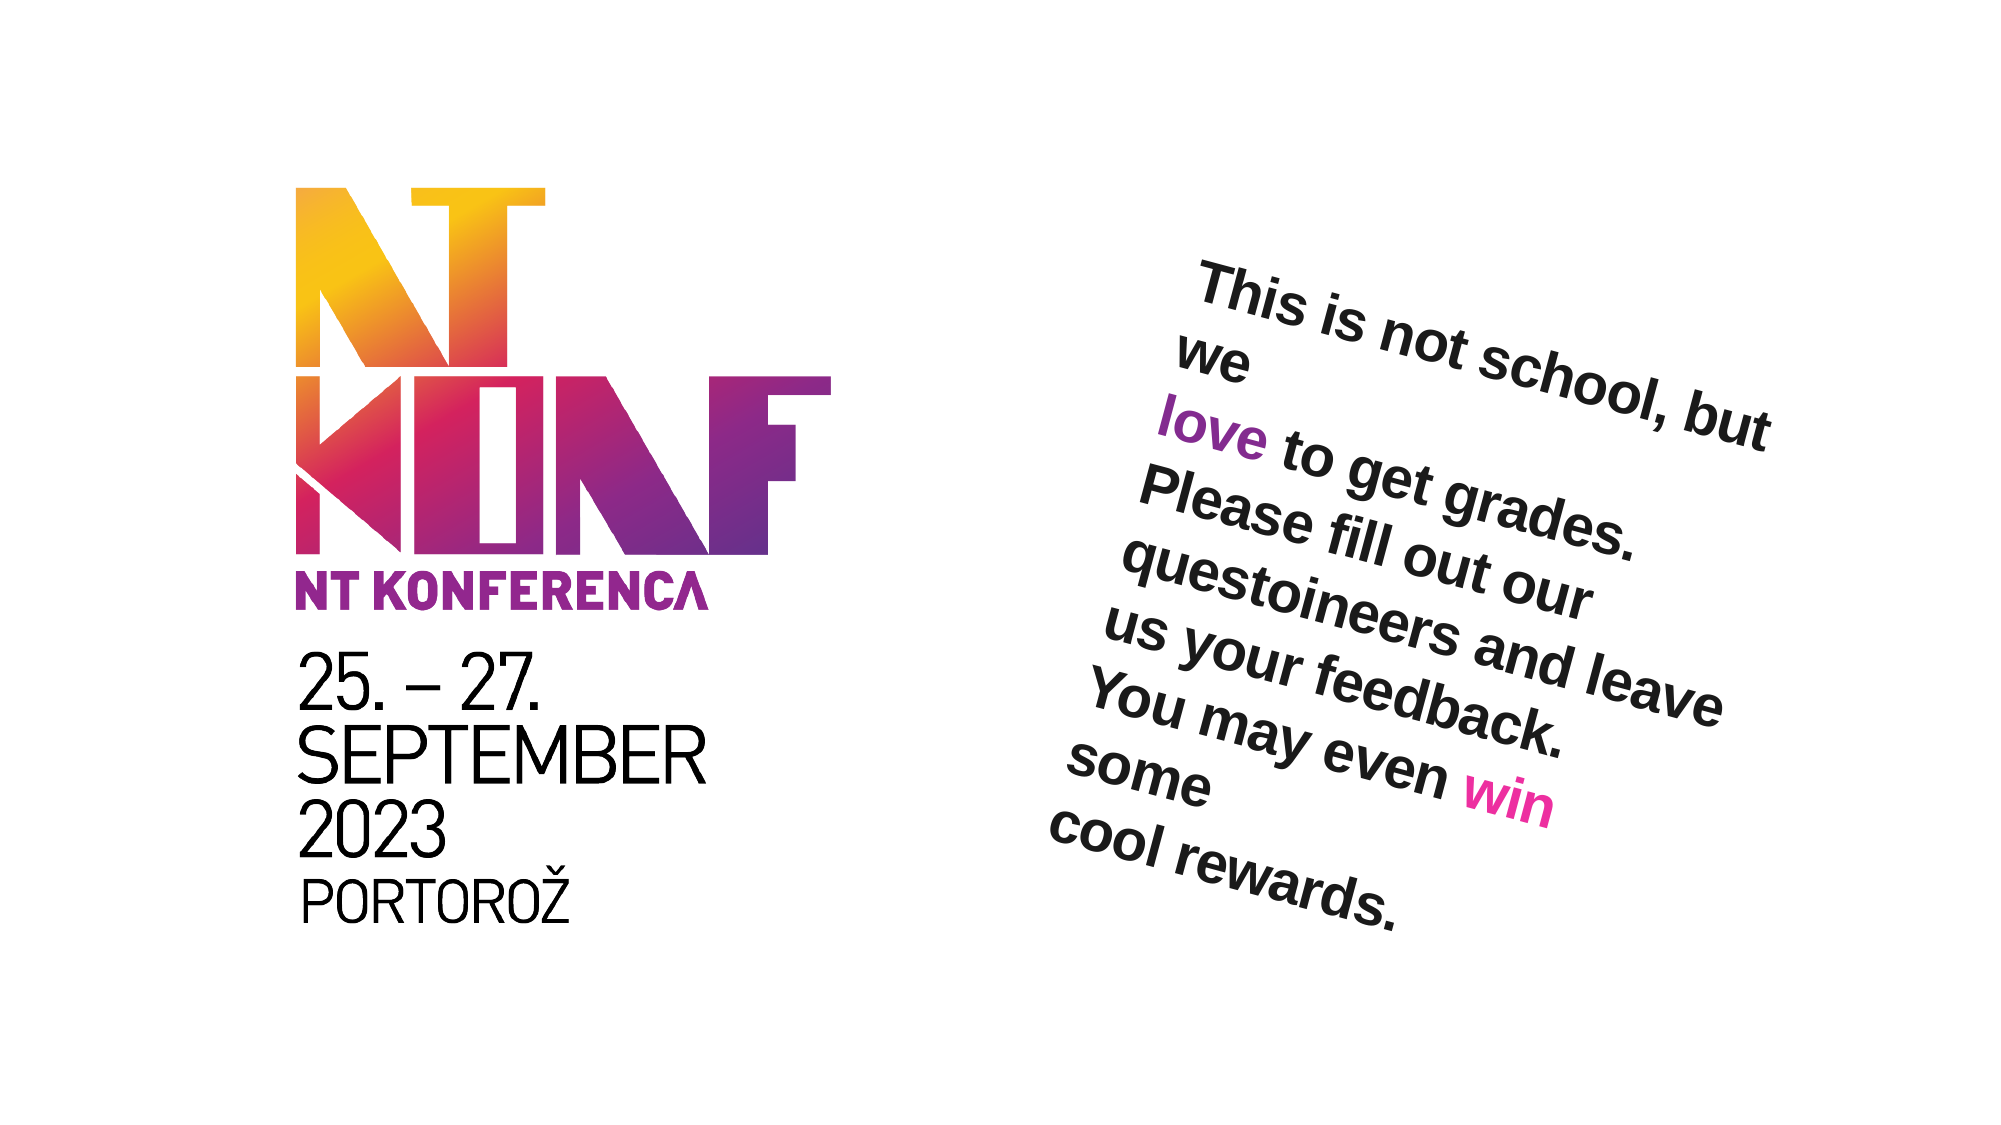

This is not school, but we
love to get grades.
Please fill out our
questoineers and leave
us your feedback.
You may even win some
cool rewards.